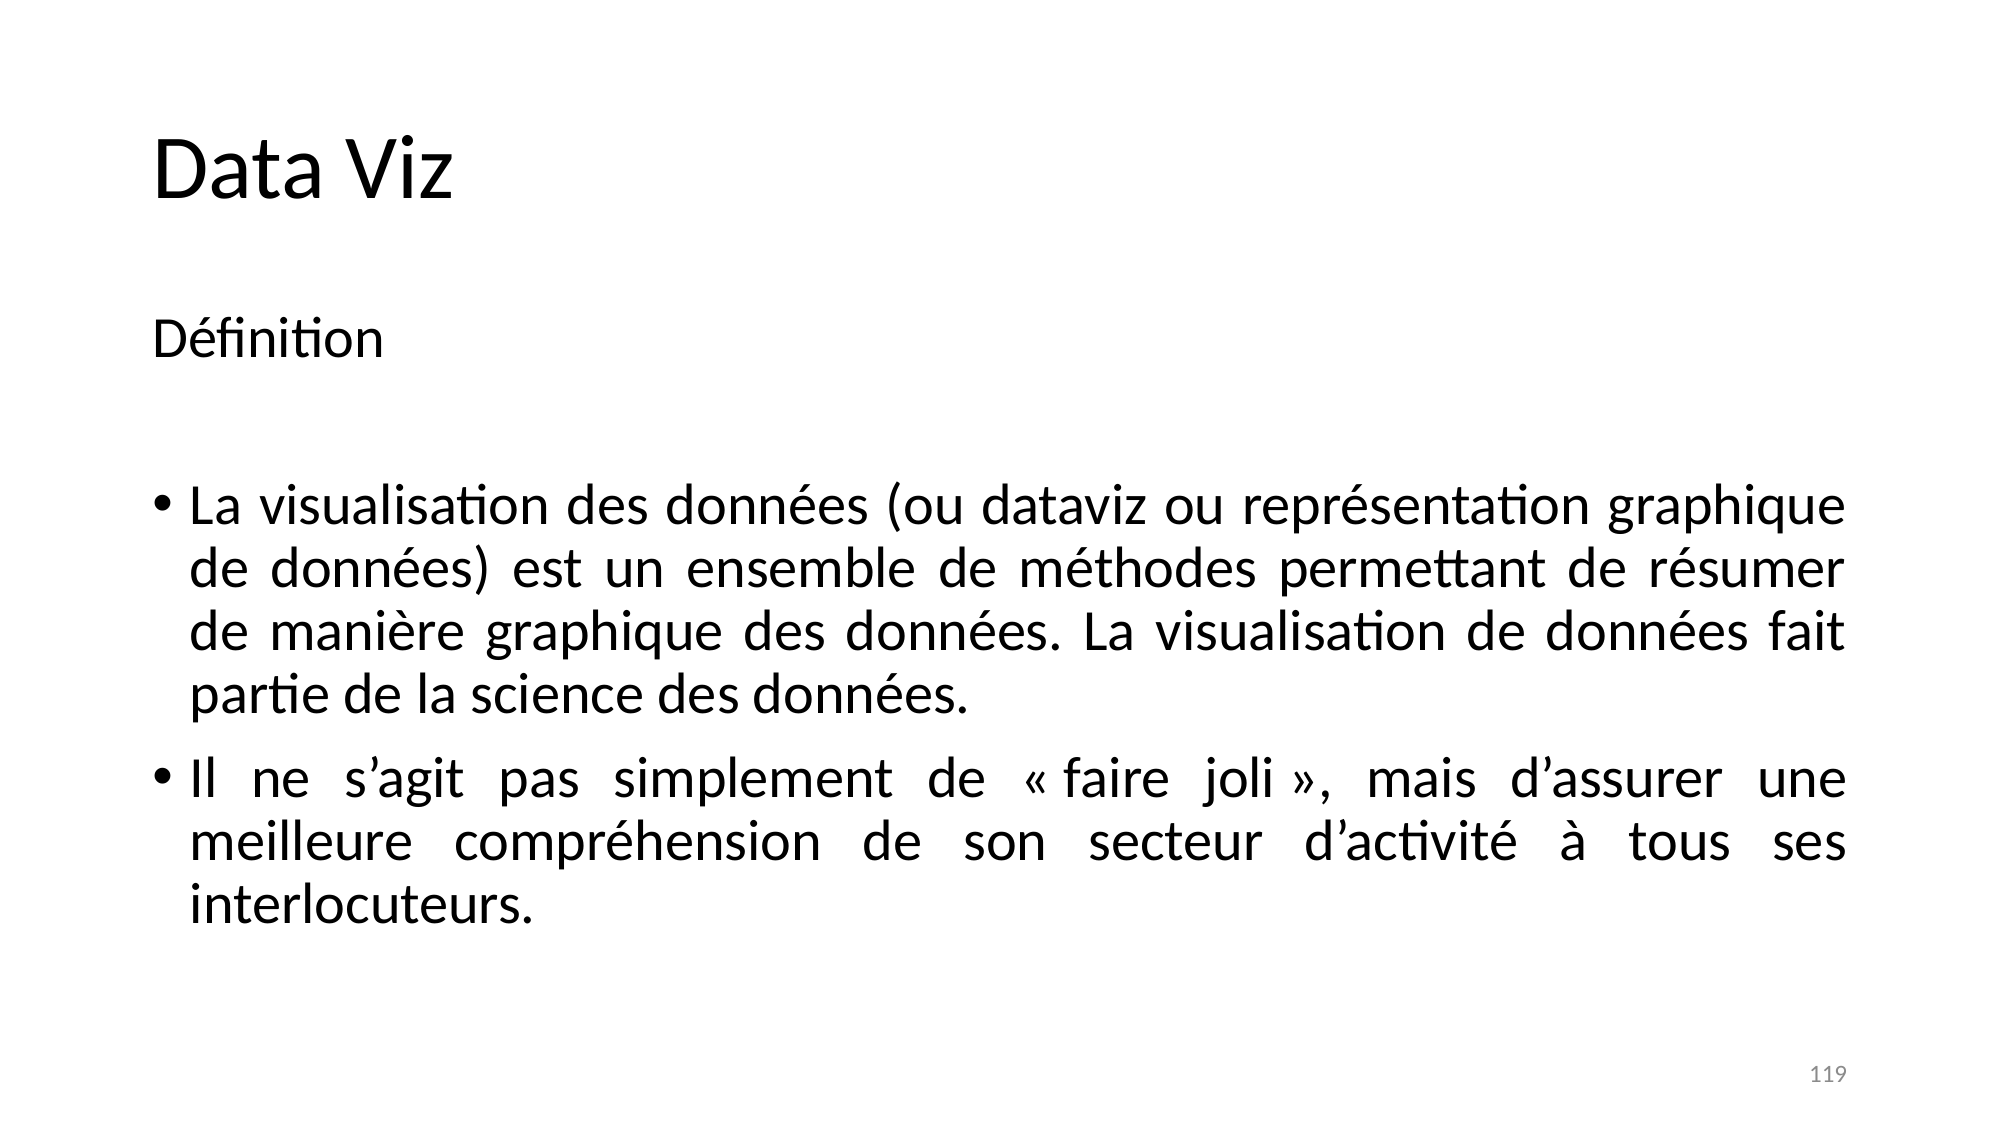

# Data Viz
Définition

La visualisation des données (ou dataviz ou représentation graphique de données) est un ensemble de méthodes permettant de résumer de manière graphique des données. La visualisation de données fait partie de la science des données.
Il ne s’agit pas simplement de « faire joli », mais d’assurer une meilleure compréhension de son secteur d’activité à tous ses interlocuteurs.

119